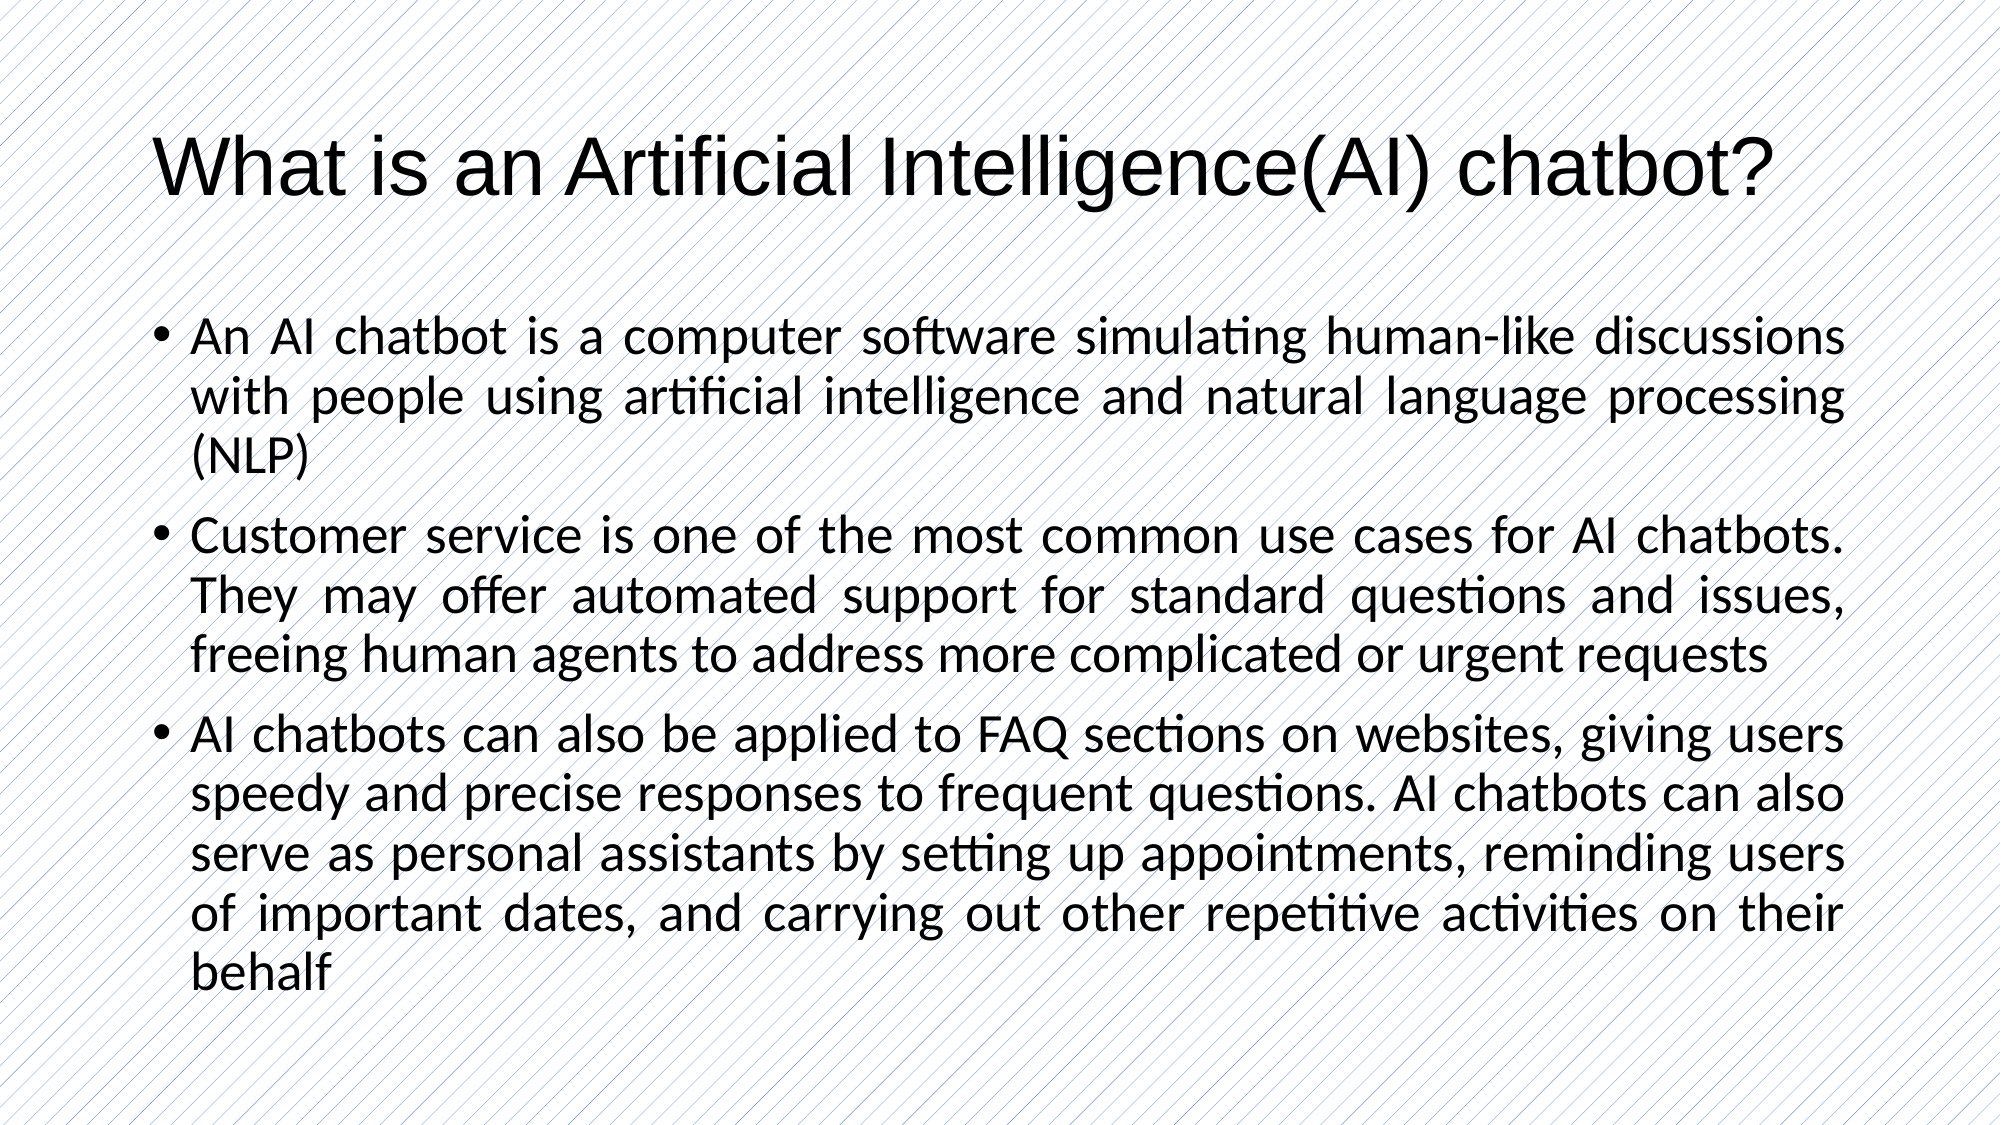

# What is an Artificial Intelligence(AI) chatbot?
An AI chatbot is a computer software simulating human-like discussions with people using artificial intelligence and natural language processing (NLP)
Customer service is one of the most common use cases for AI chatbots. They may offer automated support for standard questions and issues, freeing human agents to address more complicated or urgent requests
AI chatbots can also be applied to FAQ sections on websites, giving users speedy and precise responses to frequent questions. AI chatbots can also serve as personal assistants by setting up appointments, reminding users of important dates, and carrying out other repetitive activities on their behalf